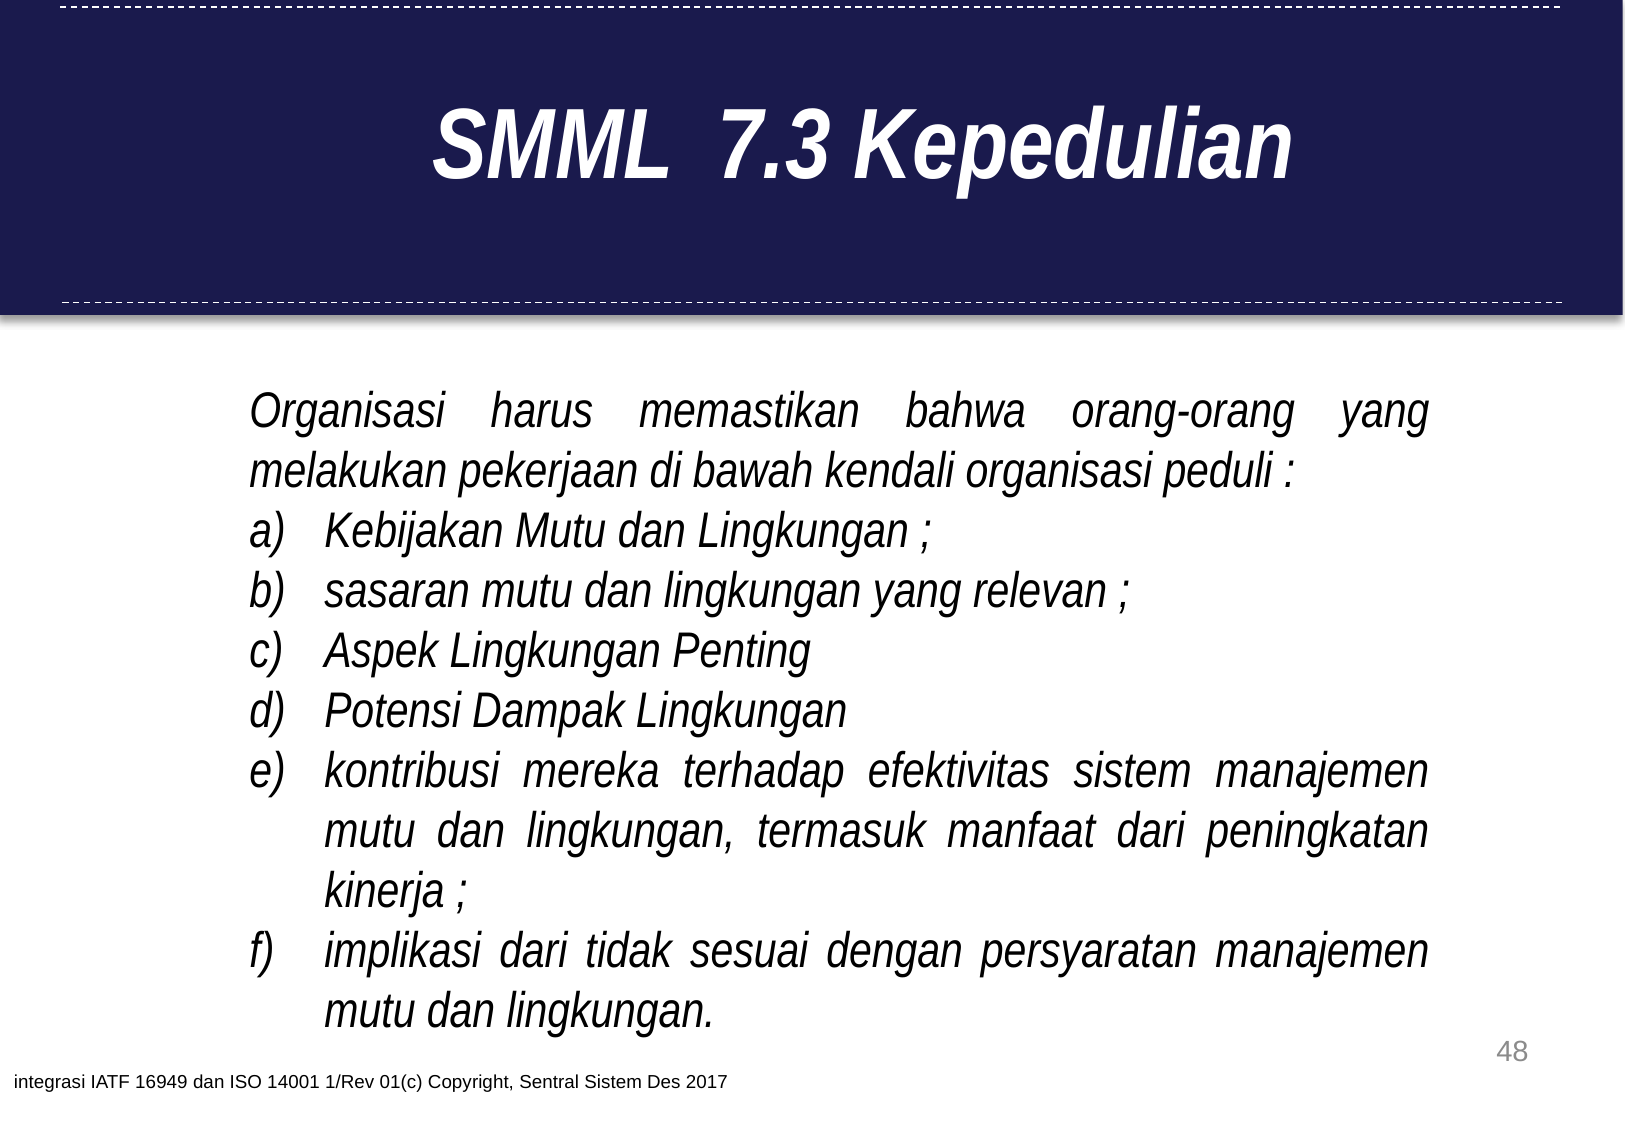

SMML  7.3 Kepedulian
Organisasi harus memastikan bahwa orang-orang yang melakukan pekerjaan di bawah kendali organisasi peduli :
Kebijakan Mutu dan Lingkungan ;
sasaran mutu dan lingkungan yang relevan ;
Aspek Lingkungan Penting
Potensi Dampak Lingkungan
kontribusi mereka terhadap efektivitas sistem manajemen mutu dan lingkungan, termasuk manfaat dari peningkatan kinerja ;
implikasi dari tidak sesuai dengan persyaratan manajemen mutu dan lingkungan.
48
integrasi IATF 16949 dan ISO 14001 1/Rev 01(c) Copyright, Sentral Sistem Des 2017